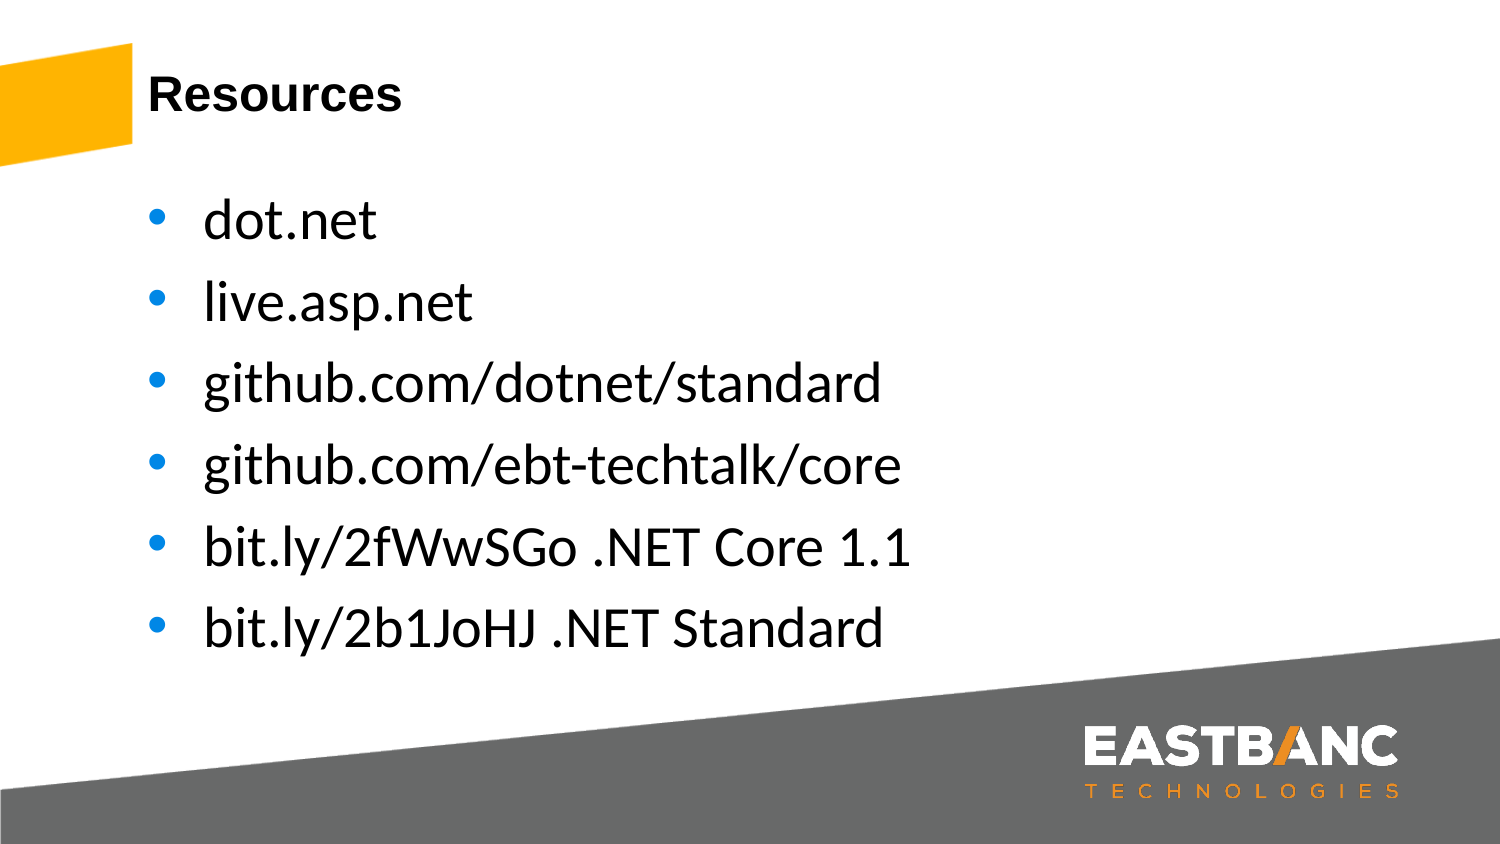

# Resources
dot.net
live.asp.net
github.com/dotnet/standard
github.com/ebt-techtalk/core
bit.ly/2fWwSGo .NET Core 1.1
bit.ly/2b1JoHJ .NET Standard